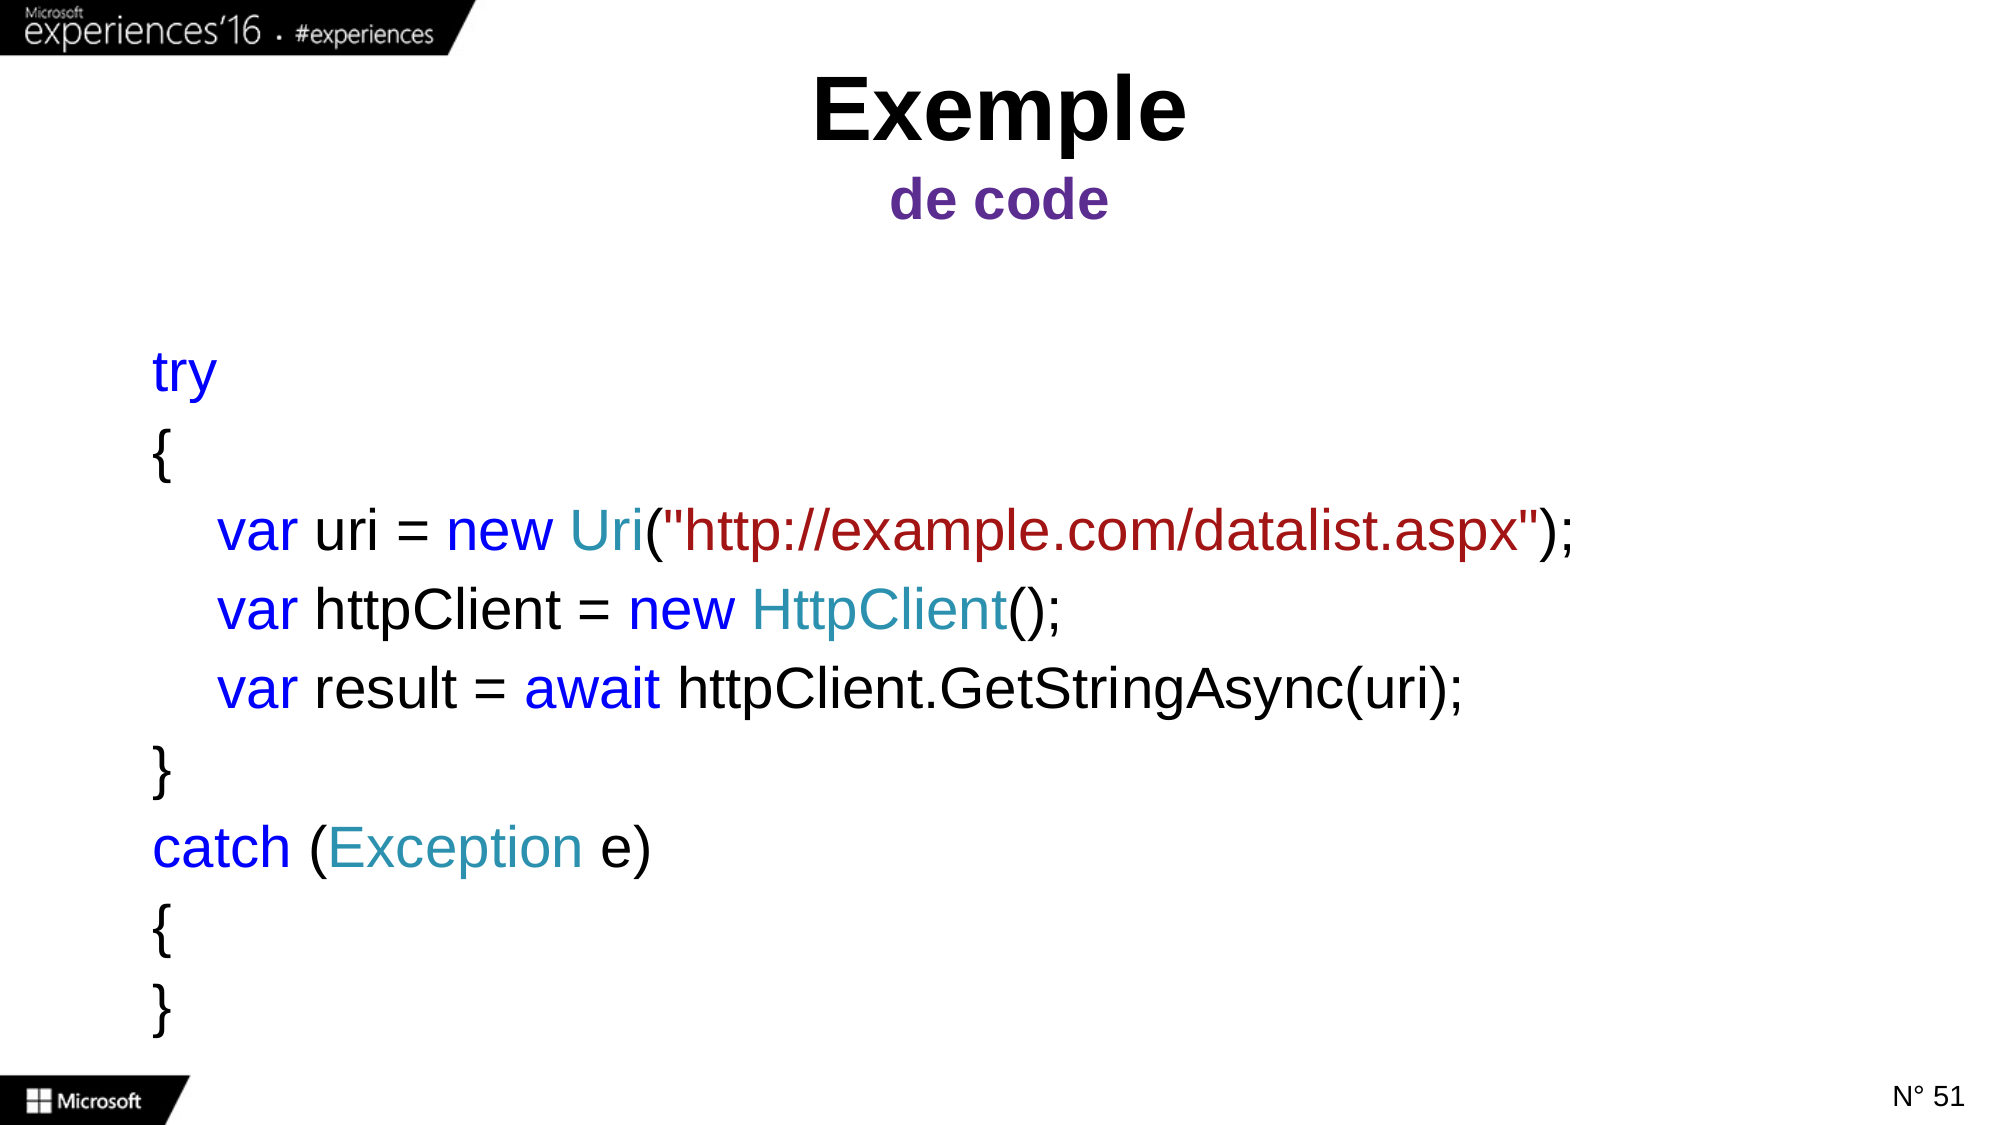

# Exemple
de code
try
{
    var uri = new Uri("http://example.com/datalist.aspx");
    var httpClient = new HttpClient();
    var result = await httpClient.GetStringAsync(uri);
}
catch (Exception e)
{
}
N° 51